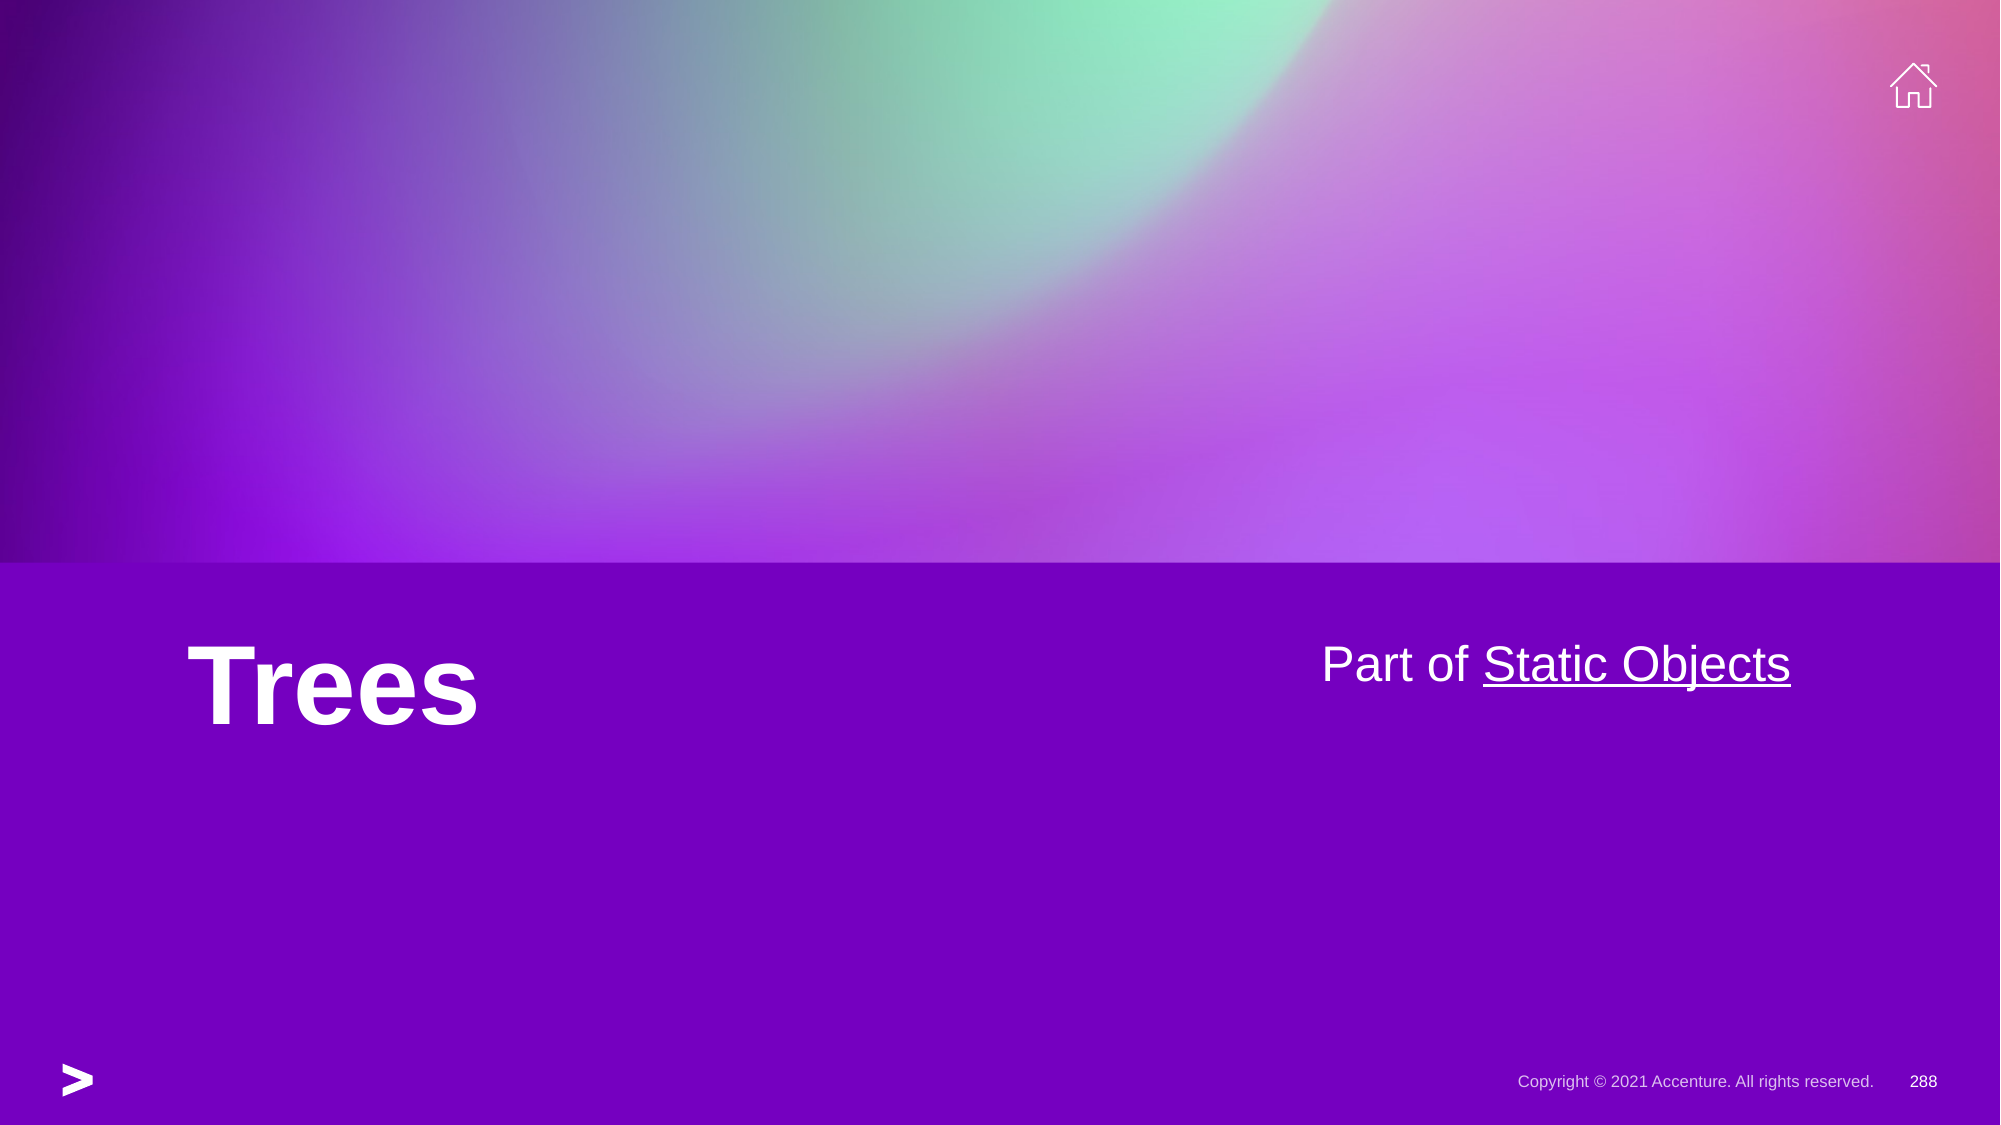

Part of Static Objects
# Trees
Copyright © 2021 Accenture. All rights reserved.
288